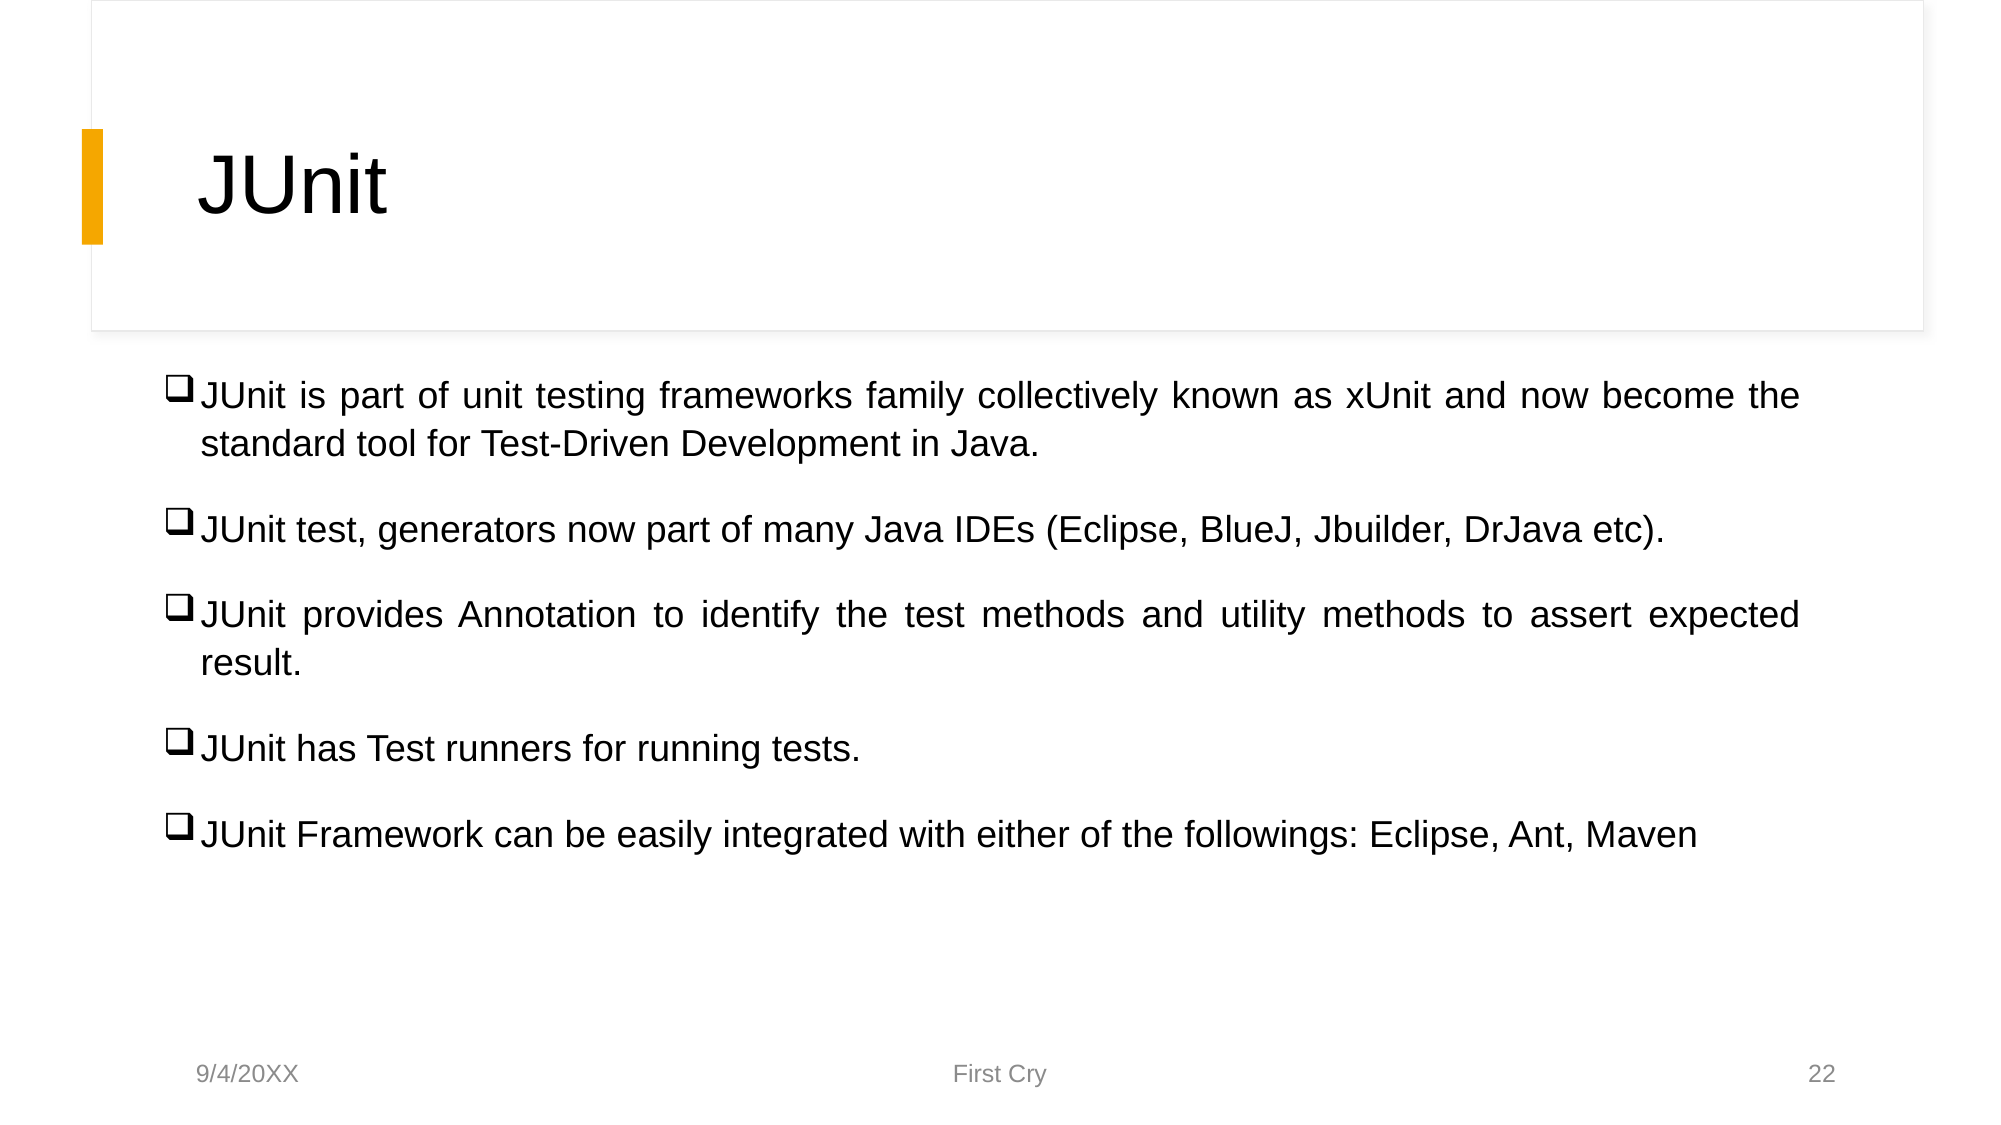

# JUnit
JUnit is part of unit testing frameworks family collectively known as xUnit and now become the standard tool for Test-Driven Development in Java.
JUnit test, generators now part of many Java IDEs (Eclipse, BlueJ, Jbuilder, DrJava etc).
JUnit provides Annotation to identify the test methods and utility methods to assert expected result.
JUnit has Test runners for running tests.
JUnit Framework can be easily integrated with either of the followings: Eclipse, Ant, Maven

9/4/20XX
First Cry
22